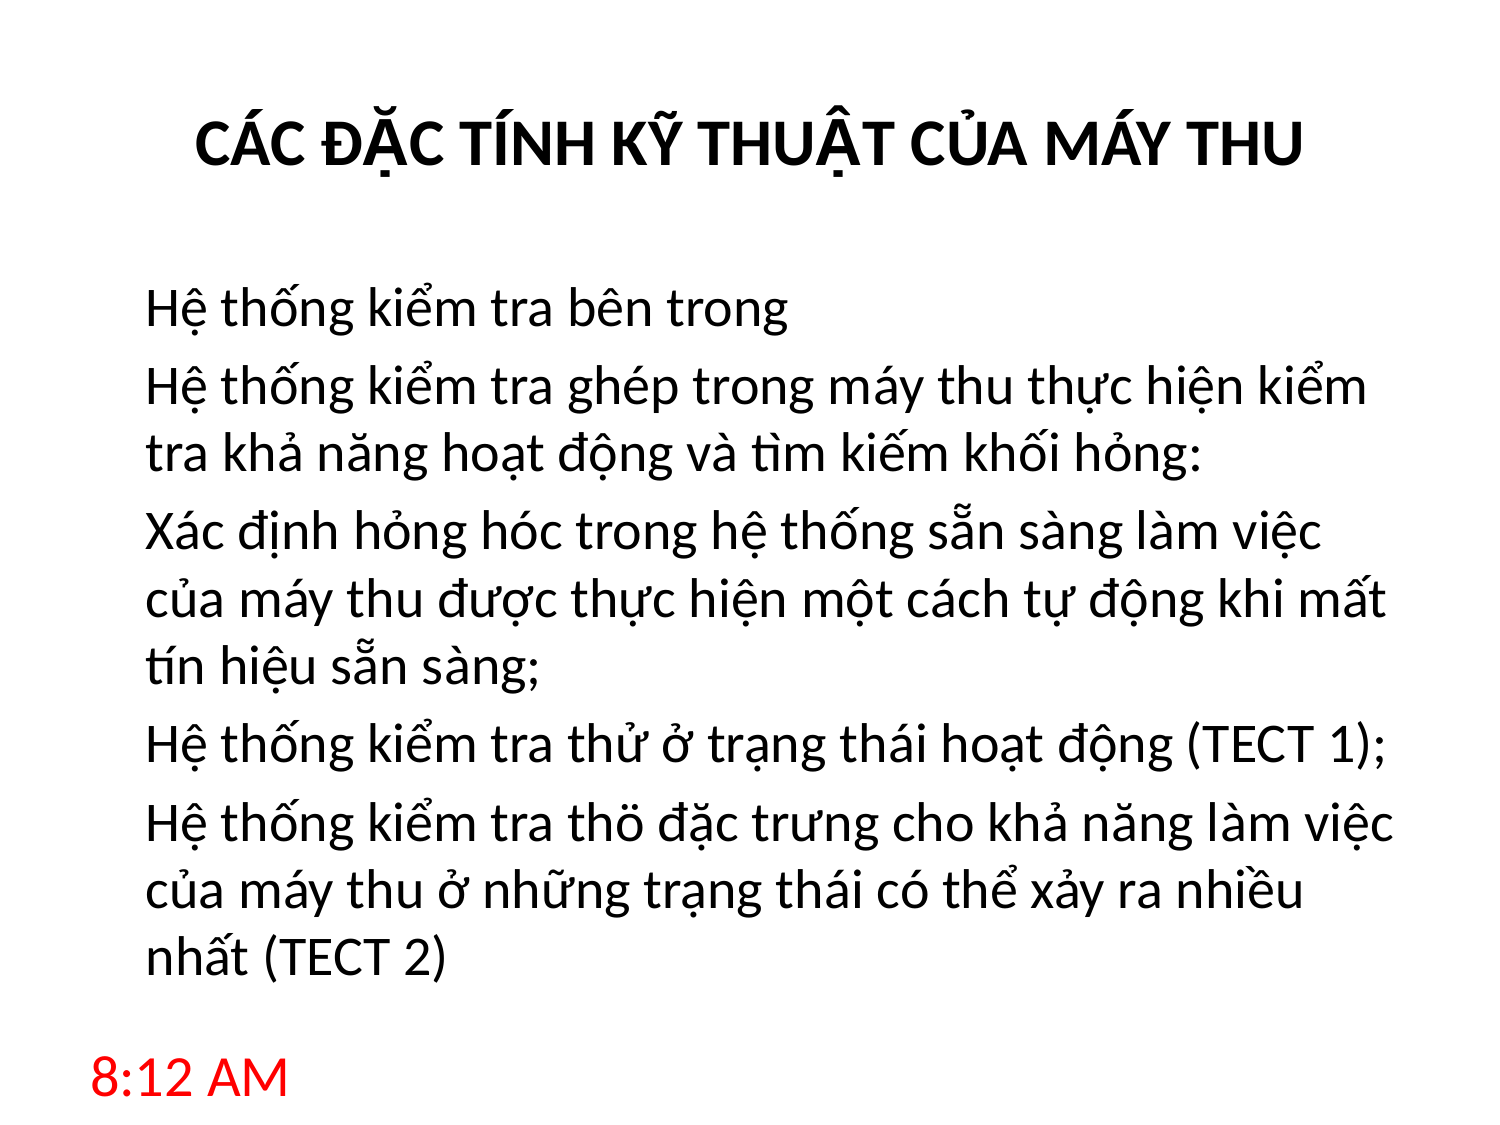

# CÁC ĐẶC TÍNH KỸ THUẬT CỦA MÁY THU
		Hệ thống kiểm tra bên trong
		Hệ thống kiểm tra ghép trong máy thu thực hiện kiểm tra khả năng hoạt động và tìm kiếm khối hỏng:
		Xác định hỏng hóc trong hệ thống sẵn sàng làm việc của máy thu được thực hiện một cách tự động khi mất tín hiệu sẵn sàng;
		Hệ thống kiểm tra thử ở trạng thái hoạt động (TECT 1);
		Hệ thống kiểm tra thö đặc trưng cho khả năng làm việc của máy thu ở những trạng thái có thể xảy ra nhiều nhất (TECT 2)
8:12 AM